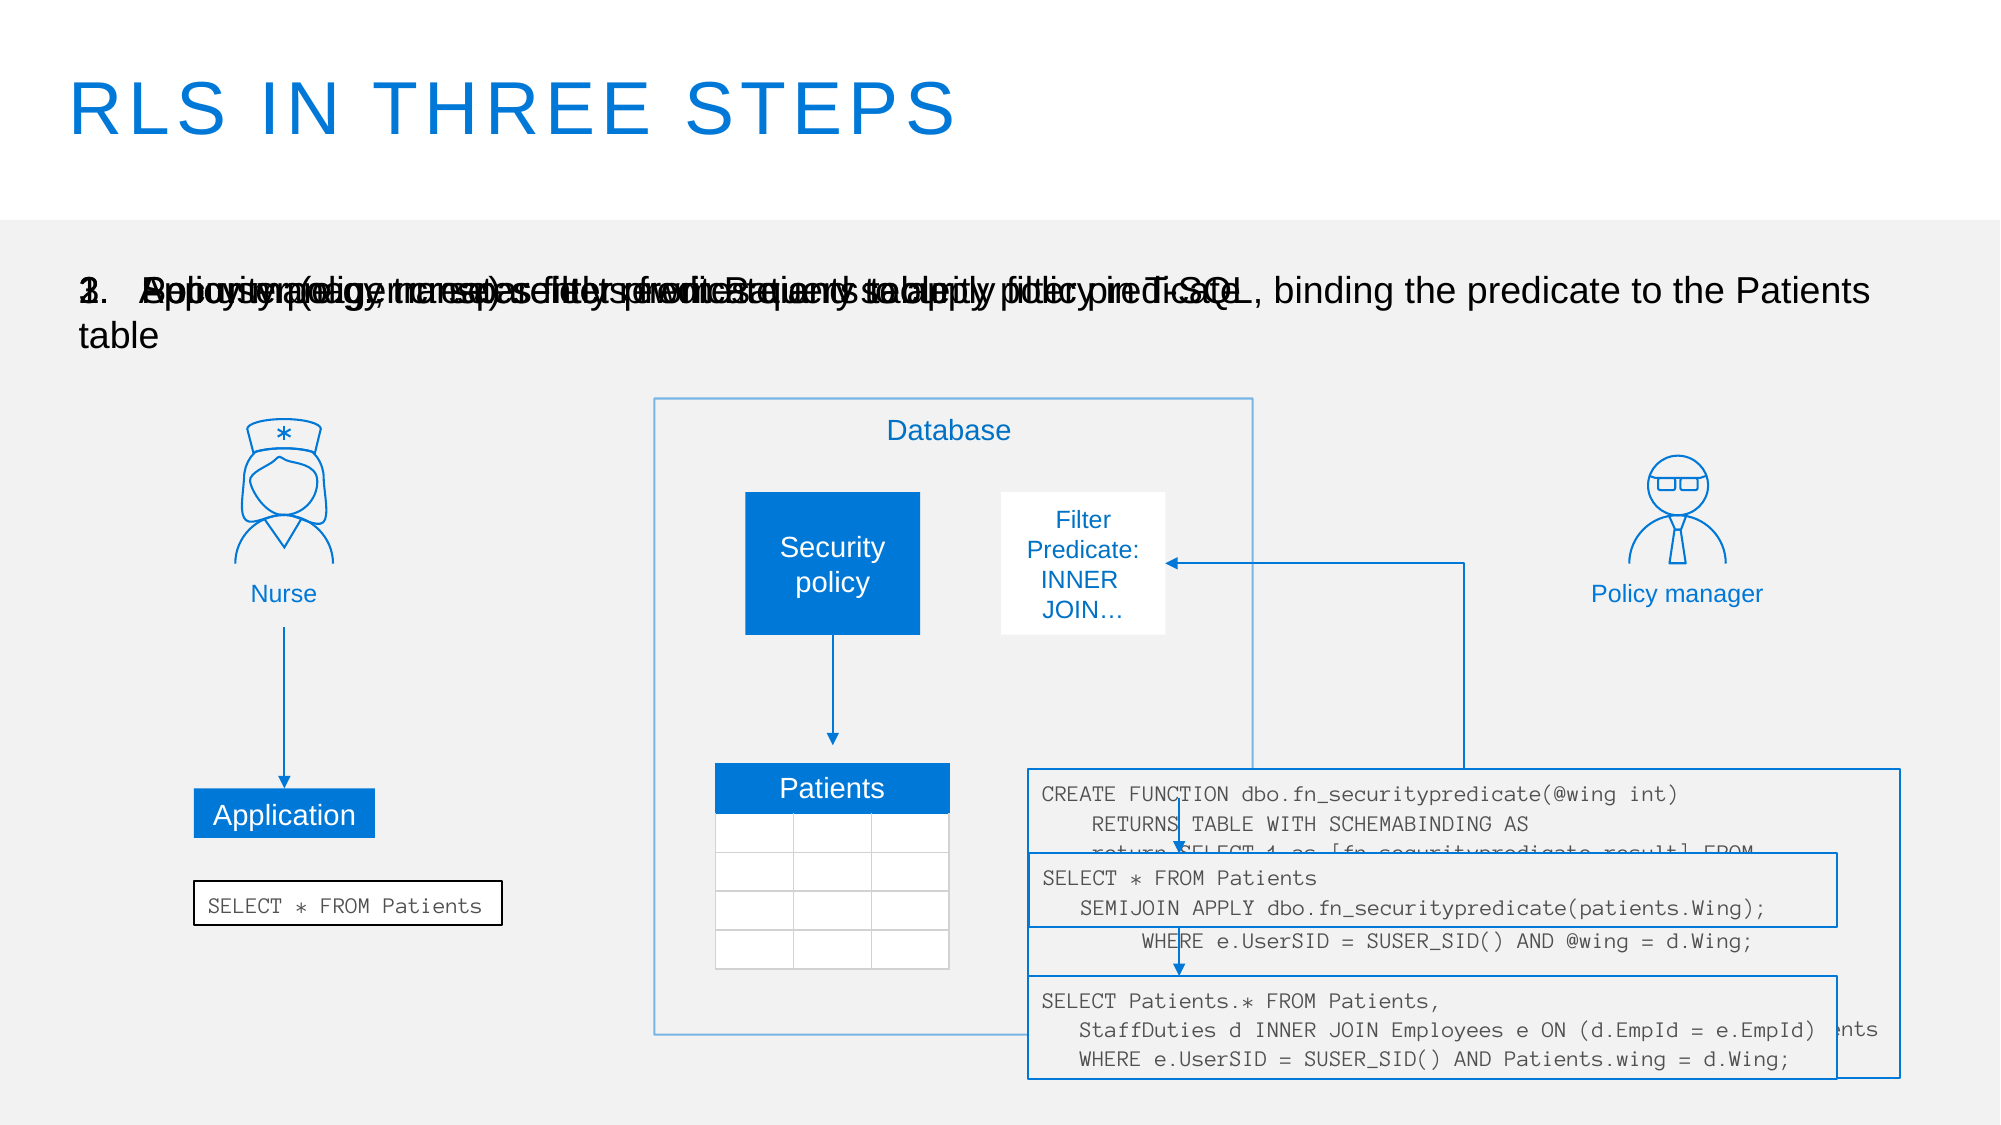

# RLS in three steps
1.   Policy manager creates filter predicate and security policy in T-SQL, binding the predicate to the Patients table
2.   App user (e.g., nurse) selects from Patients table
3.   Security policy transparently rewrites query to apply filter predicate

Database

Filter
Predicate:
INNER
JOIN…
Security policy
Nurse
Policy manager
| Patients |  |  |
| --- | --- | --- |
|  |  |  |
|  |  |  |
|  |  |  |
|  |  |  |
CREATE FUNCTION dbo.fn_securitypredicate(@wing int)
    RETURNS TABLE WITH SCHEMABINDING AS
    return SELECT 1 as [fn_securitypredicate_result] FROM
        StaffDuties d INNER JOIN Employees e
        ON (d.EmpId = e.EmpId)
        WHERE e.UserSID = SUSER_SID() AND @wing = d.Wing;

CREATE SECURITY POLICY dbo.SecPol
    ADD FILTER PREDICATE dbo.fn_securitypredicate(Wing) ON Patients
    WITH (STATE = ON)
Application
SELECT * FROM Patients
   SEMIJOIN APPLY dbo.fn_securitypredicate(patients.Wing);
SELECT * FROM Patients
SELECT Patients.* FROM Patients,
   StaffDuties d INNER JOIN Employees e ON (d.EmpId = e.EmpId)
   WHERE e.UserSID = SUSER_SID() AND Patients.wing = d.Wing;